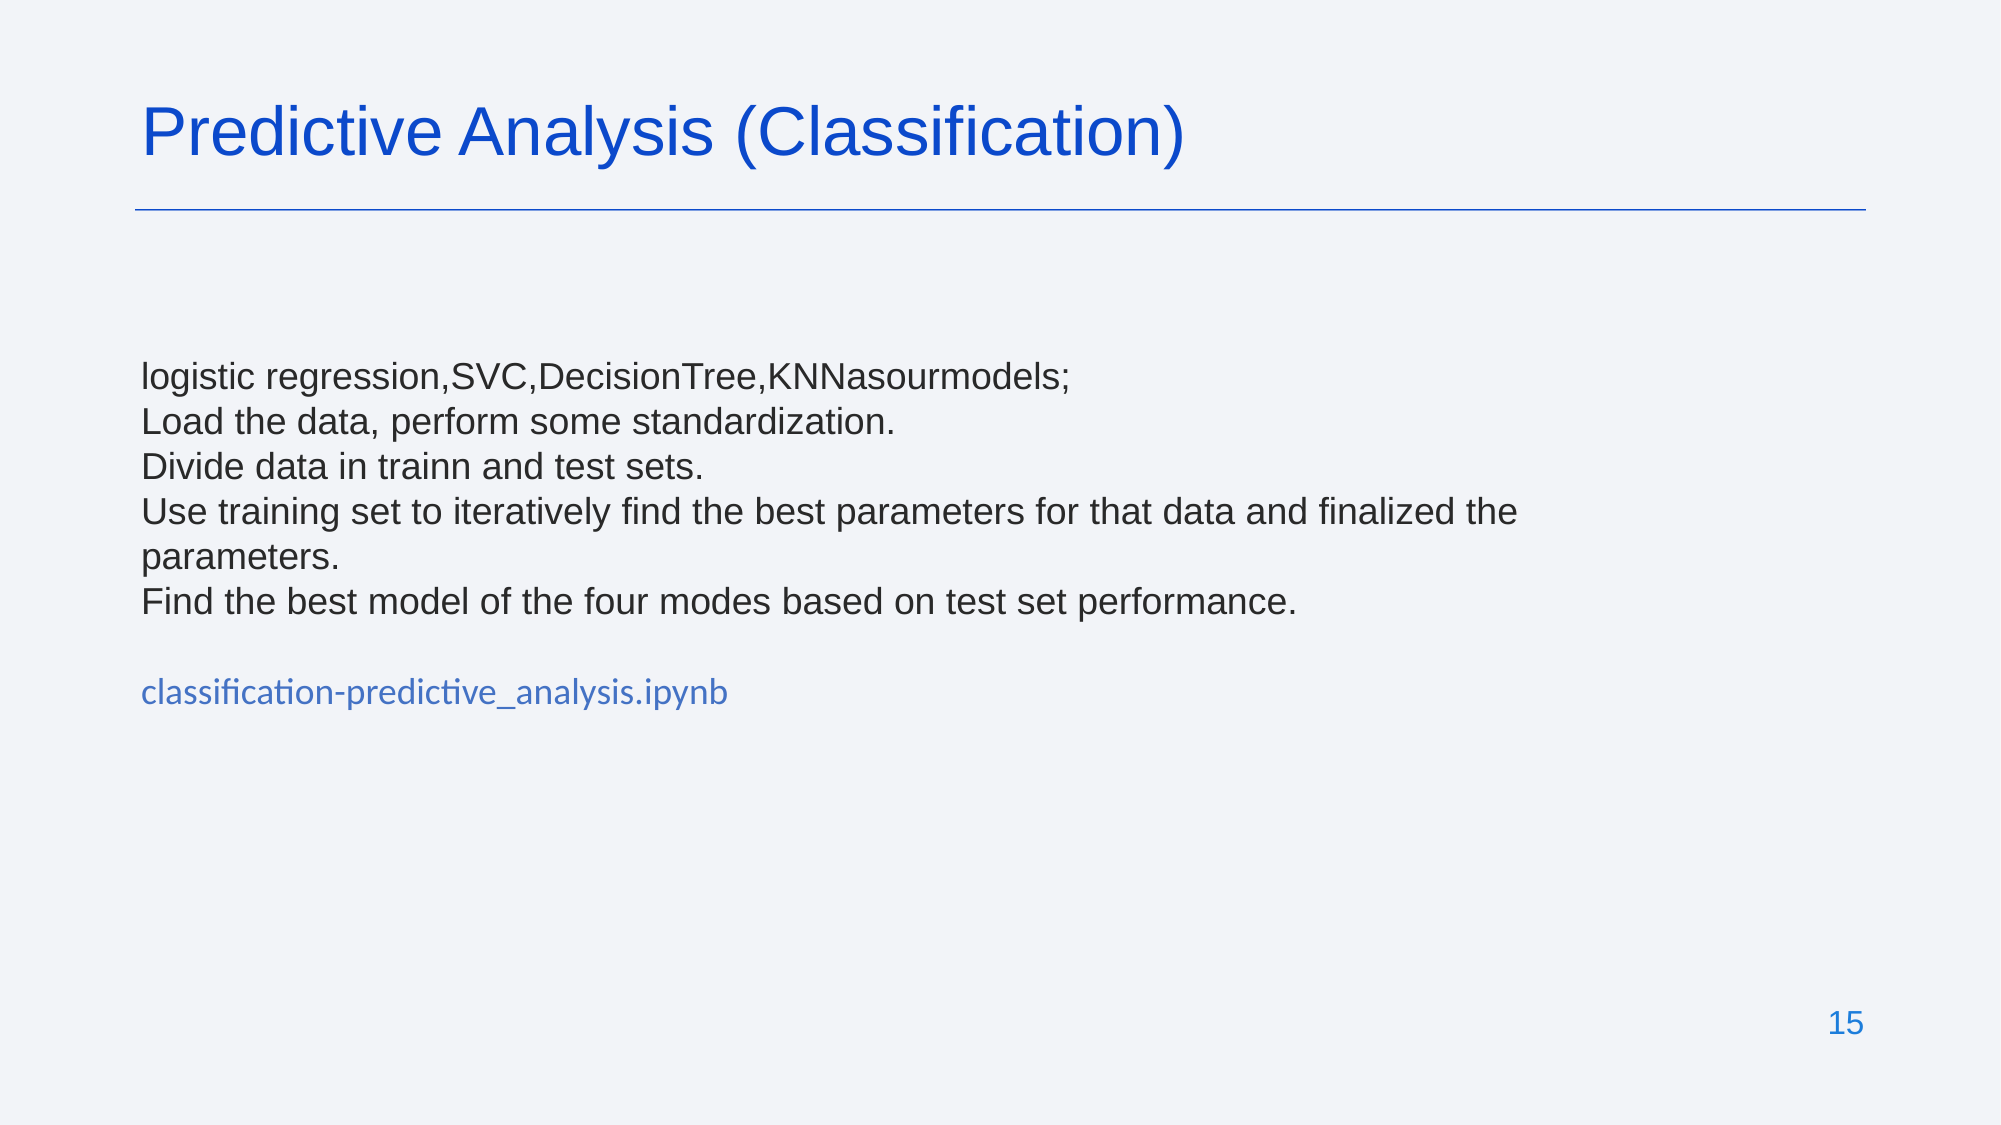

Predictive Analysis (Classification)

logistic regression,SVC,DecisionTree,KNNasourmodels;
Load the data, perform some standardization.
Divide data in trainn and test sets.
Use training set to iteratively find the best parameters for that data and finalized the parameters.
Find the best model of the four modes based on test set performance.

classification-predictive_analysis.ipynb
15